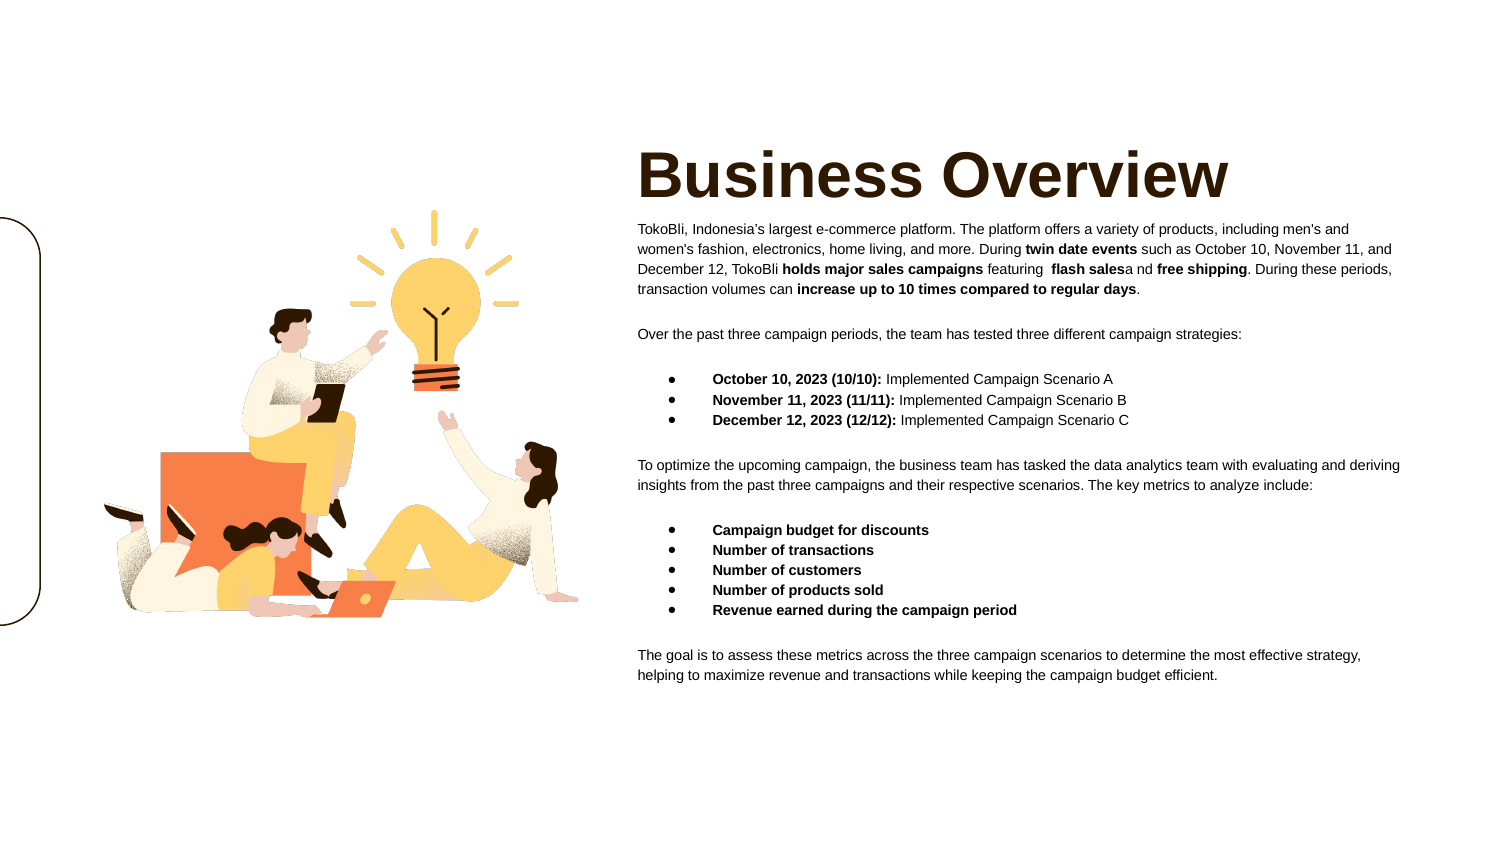

Business Overview

TokoBli, Indonesia’s largest e-commerce platform. The platform offers a variety of products, including men's and women's fashion, electronics, home living, and more. During twin date events such as October 10, November 11, and December 12, TokoBli holds major sales campaigns featuring  flash salesa nd free shipping. During these periods, transaction volumes can increase up to 10 times compared to regular days.
Over the past three campaign periods, the team has tested three different campaign strategies:
October 10, 2023 (10/10): Implemented Campaign Scenario A
November 11, 2023 (11/11): Implemented Campaign Scenario B
December 12, 2023 (12/12): Implemented Campaign Scenario C
To optimize the upcoming campaign, the business team has tasked the data analytics team with evaluating and deriving insights from the past three campaigns and their respective scenarios. The key metrics to analyze include:
Campaign budget for discounts
Number of transactions
Number of customers
Number of products sold
Revenue earned during the campaign period
The goal is to assess these metrics across the three campaign scenarios to determine the most effective strategy, helping to maximize revenue and transactions while keeping the campaign budget efficient.